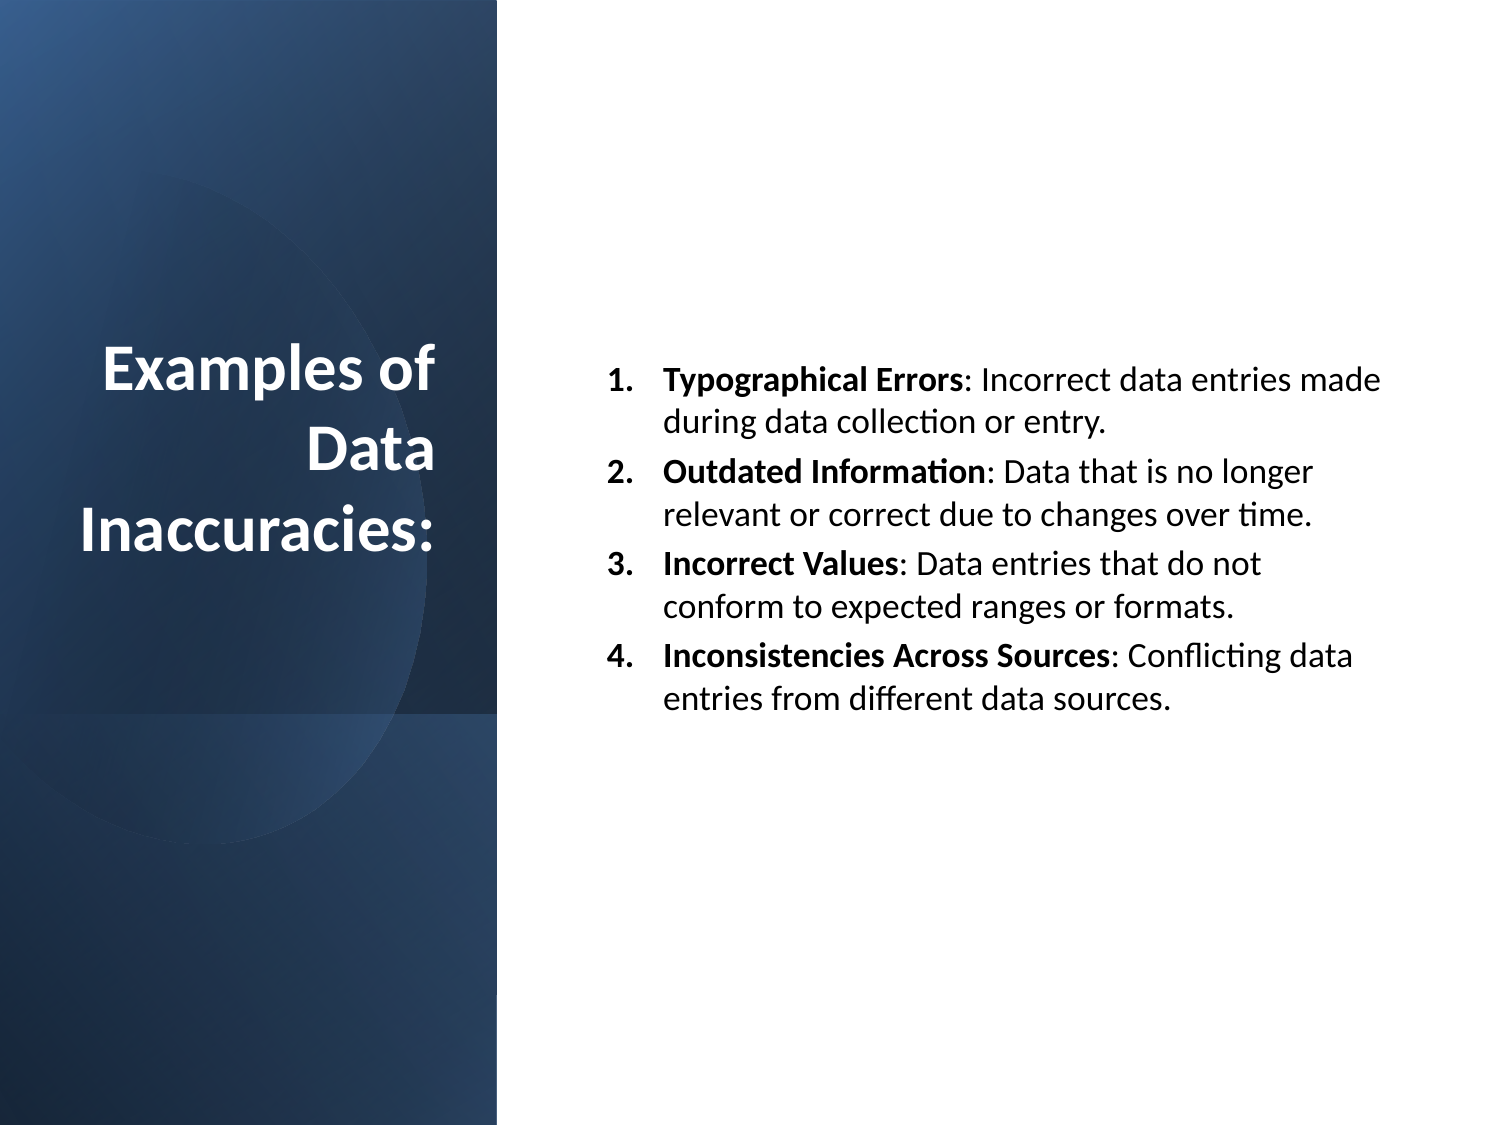

# Examples of Data Inaccuracies:
Typographical Errors: Incorrect data entries made during data collection or entry.
Outdated Information: Data that is no longer relevant or correct due to changes over time.
Incorrect Values: Data entries that do not conform to expected ranges or formats.
Inconsistencies Across Sources: Conflicting data entries from different data sources.